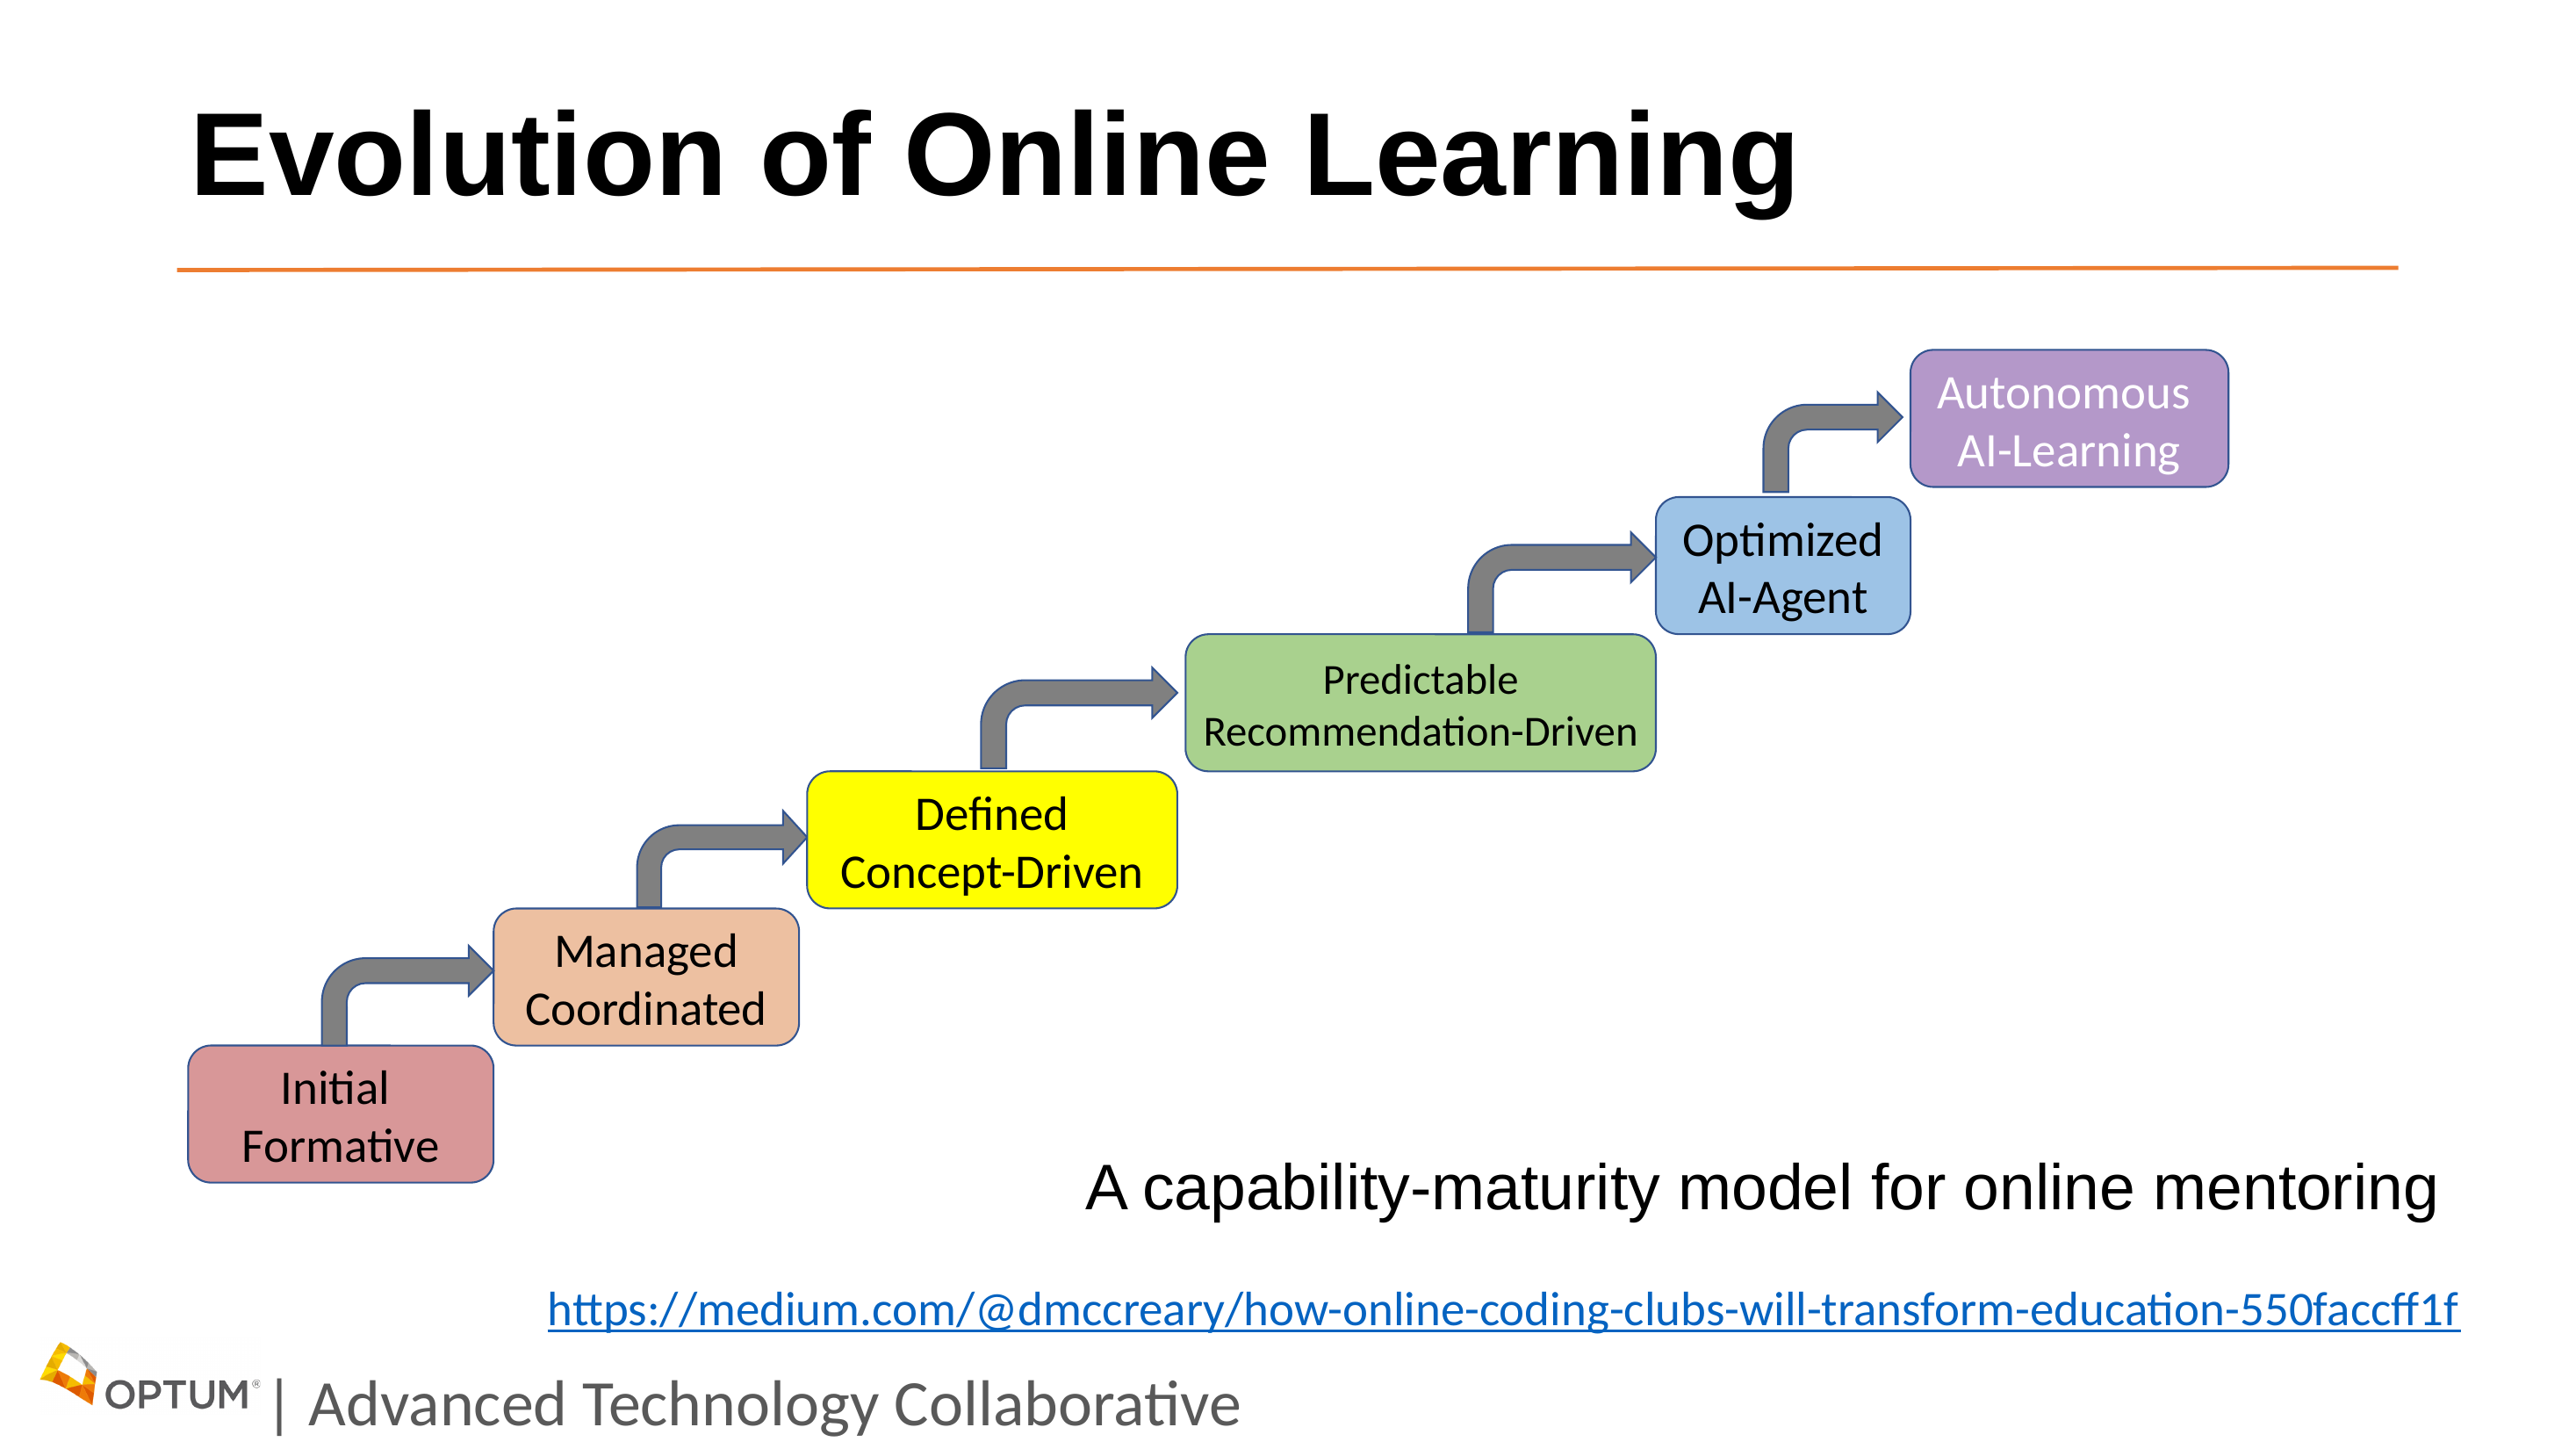

# Evolution of Online Learning
Autonomous
AI-Learning

Optimized
AI-Agent

Predictable
Recommendation-Driven

Defined
Concept-Driven

Managed
Coordinated

Initial
Formative
A capability-maturity model for online mentoring
https://medium.com/@dmccreary/how-online-coding-clubs-will-transform-education-550faccff1f